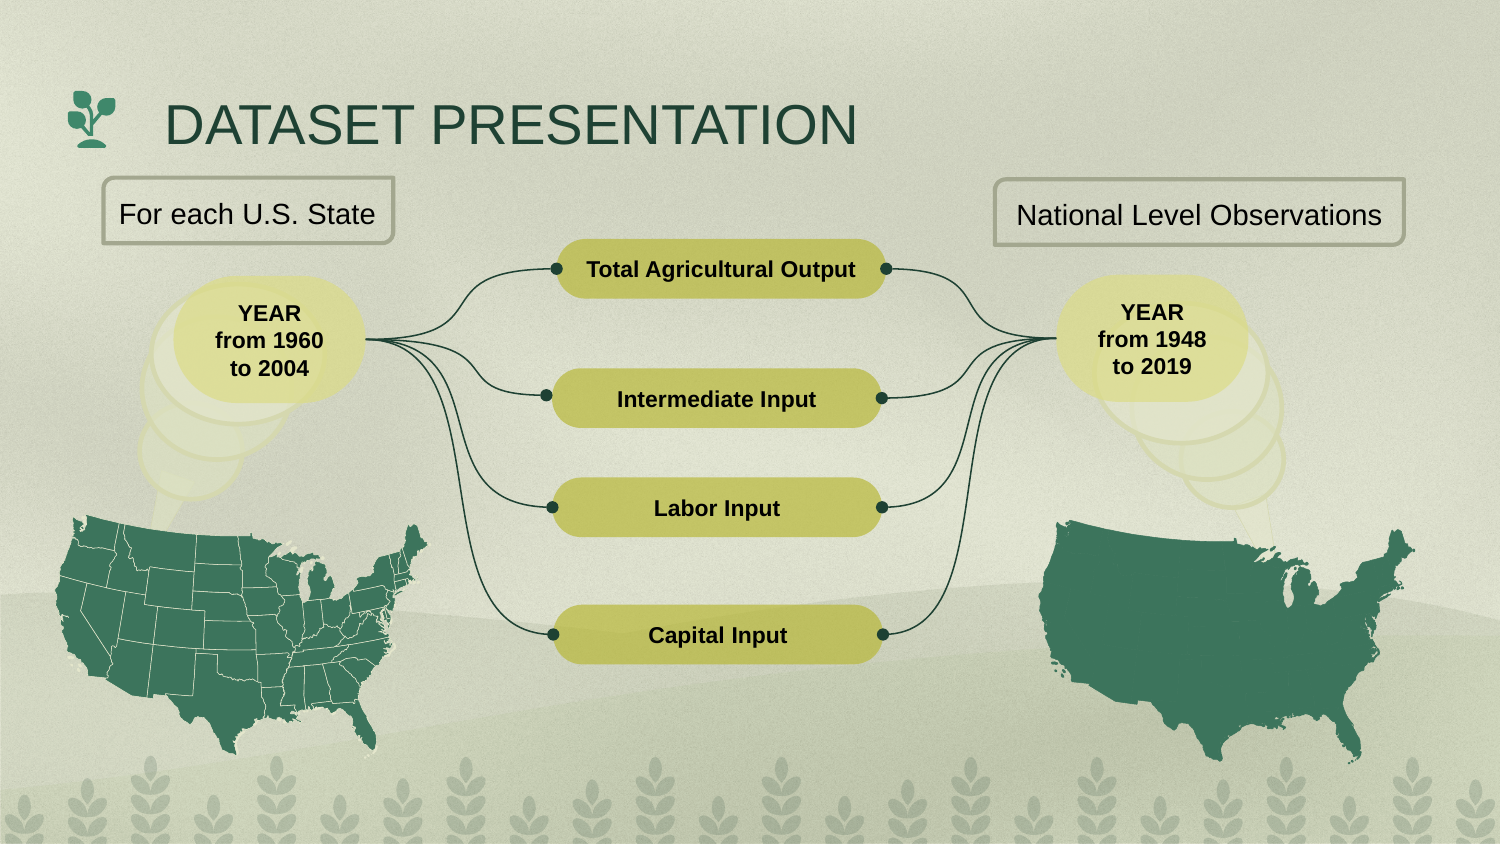

# DATASET PRESENTATION

For each U.S. State
National Level Observations
Total Agricultural Output
YEAR
from 1948 to 2019
YEAR
from 1960 to 2004

Intermediate Input

Labor Input

Capital Input